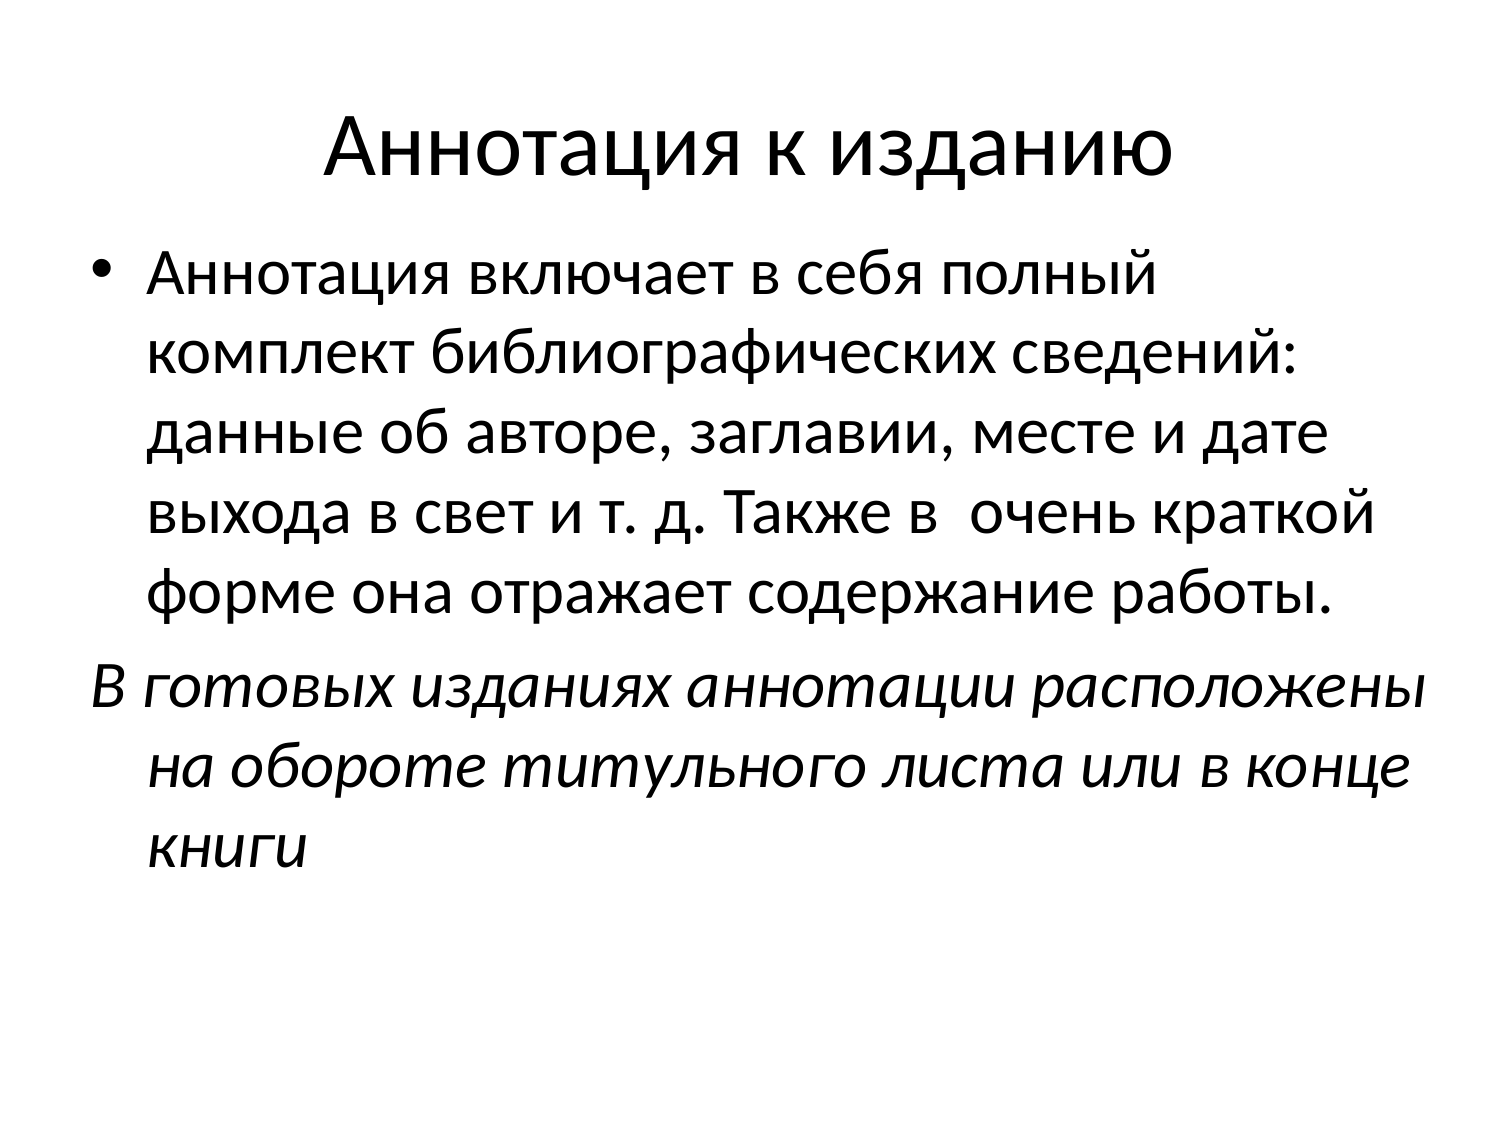

# Аннотация к изданию
Аннотация включает в себя полный комплект библиографических сведений: данные об авторе, заглавии, месте и дате выхода в свет и т. д. Также в  очень краткой форме она отражает содержание работы.
В готовых изданиях аннотации расположены на обороте титульного листа или в конце книги